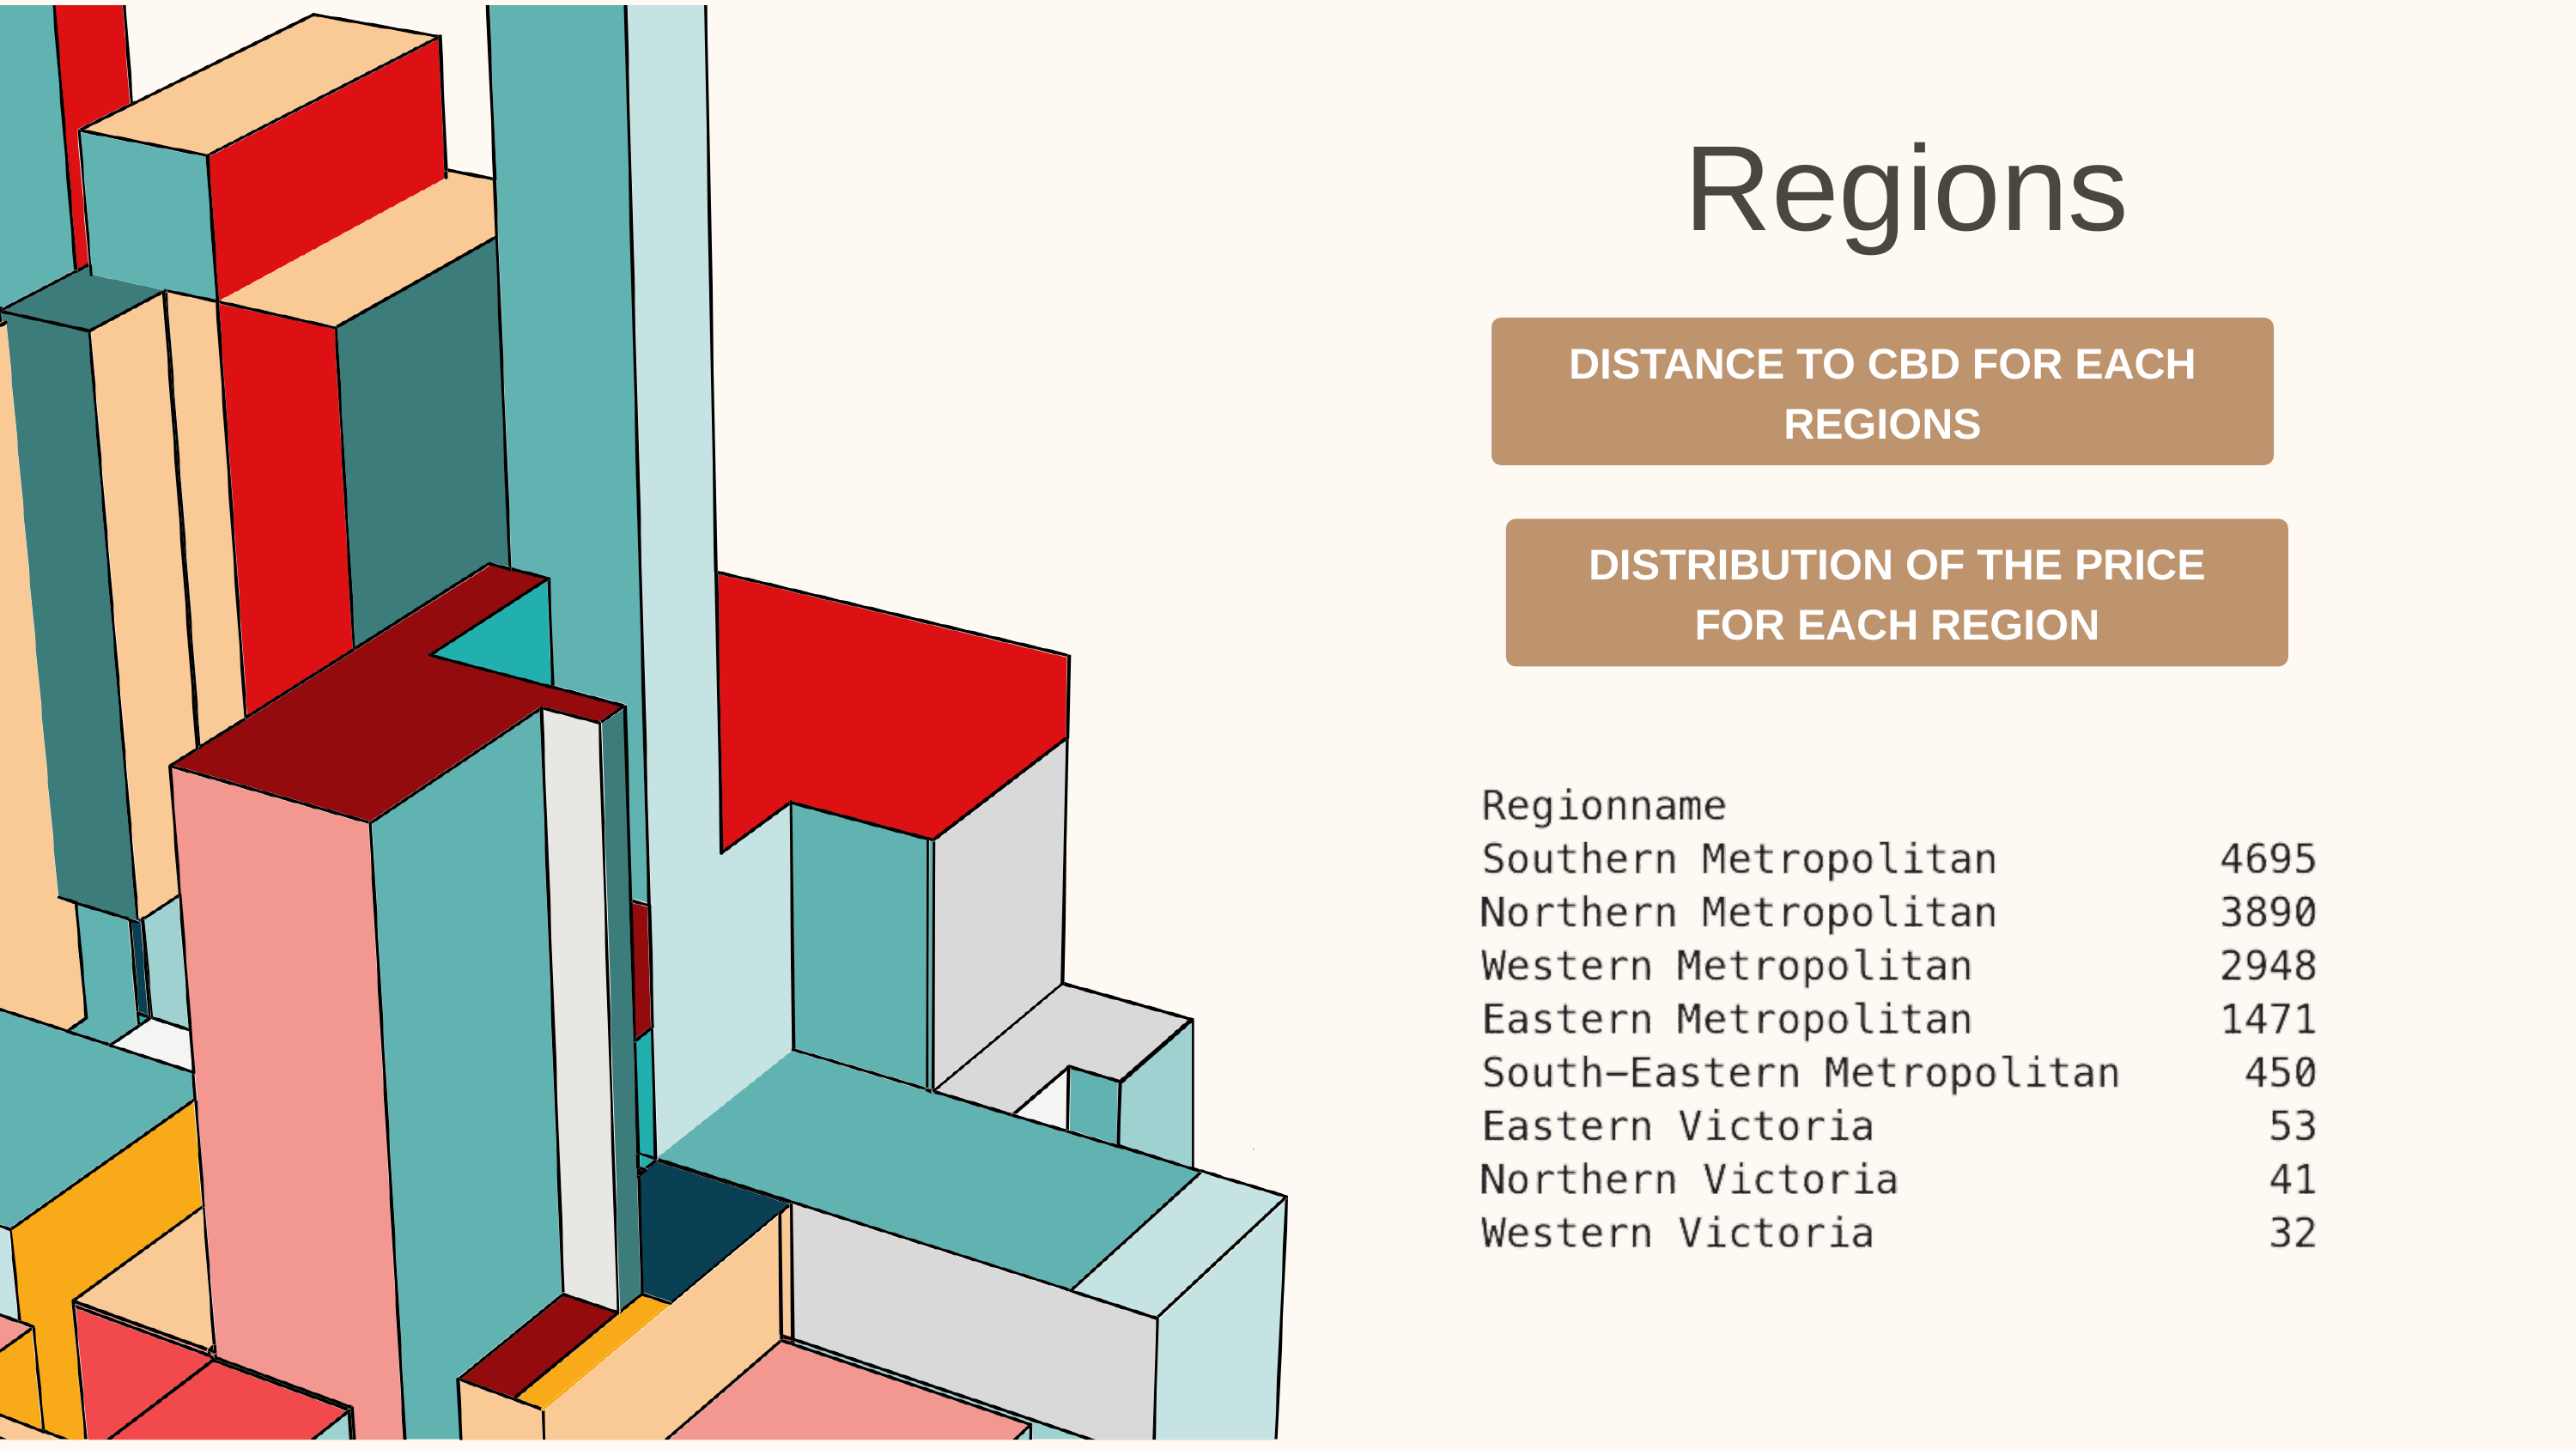

Regions

DISTANCE TO CBD FOR EACH REGIONS

DISTRIBUTION OF THE PRICE FOR EACH REGION